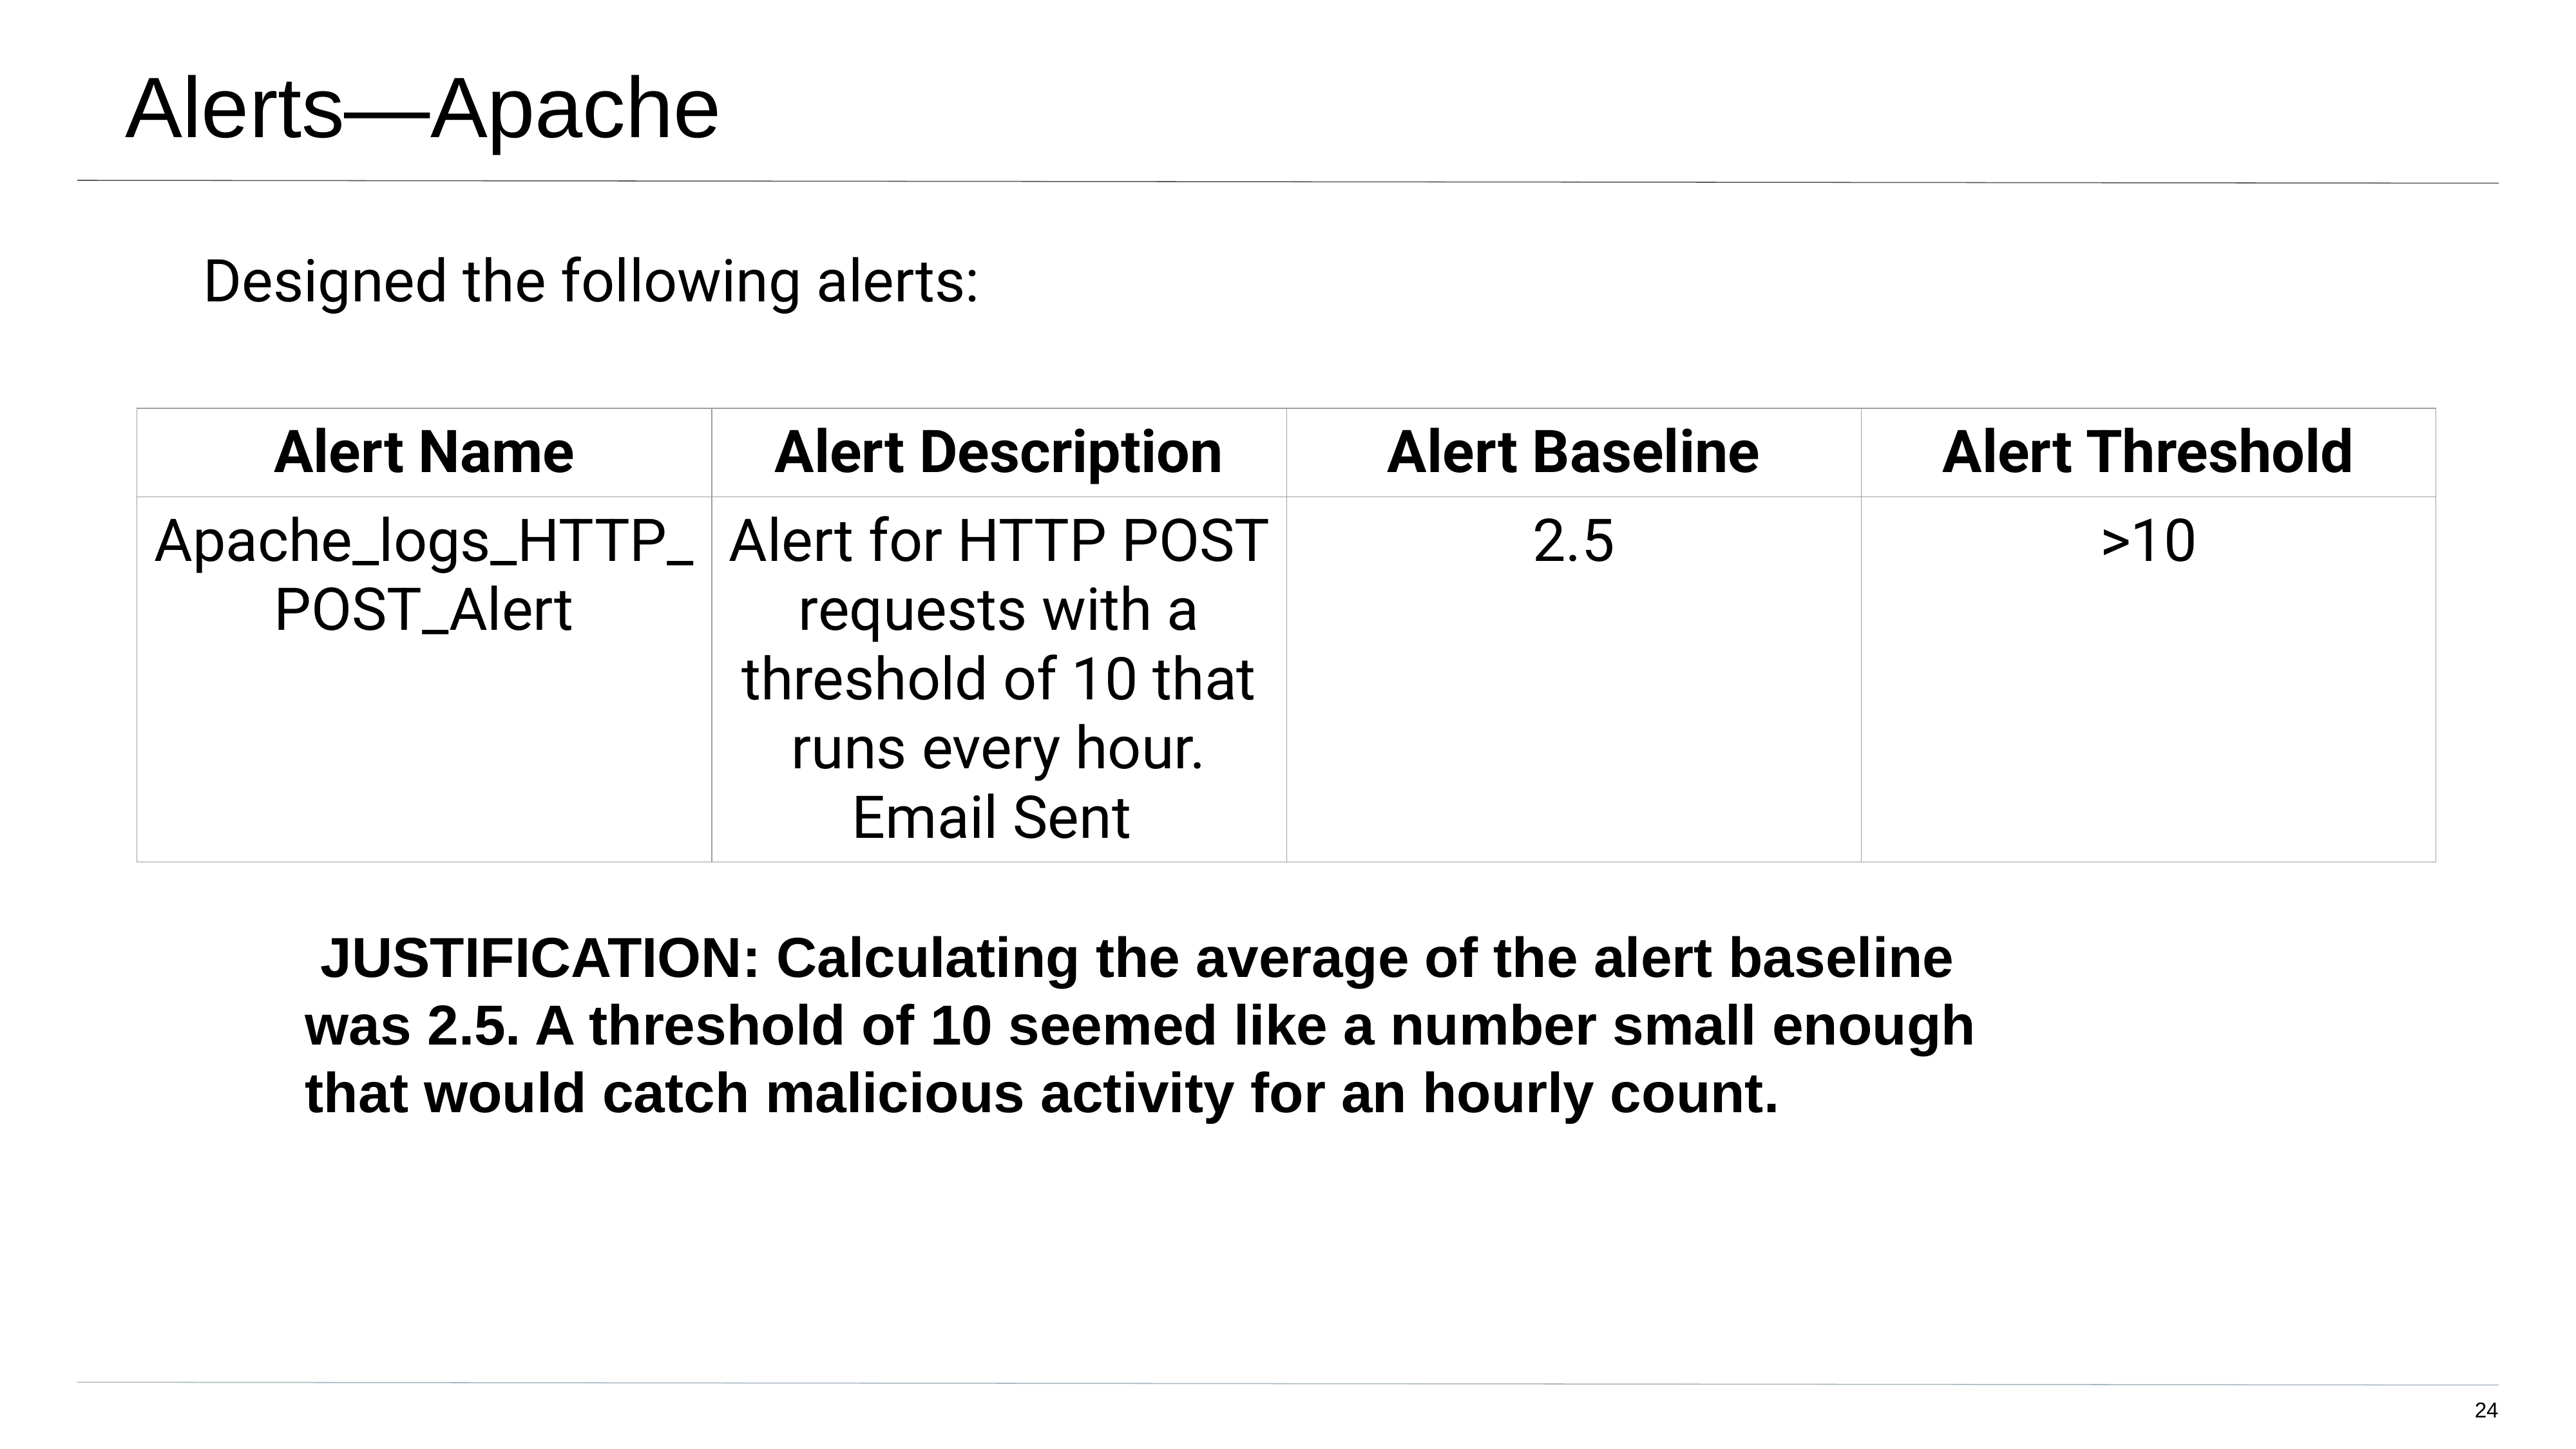

# Alerts—Apache
Designed the following alerts:

| Alert Name | Alert Description | Alert Baseline | Alert Threshold |
| --- | --- | --- | --- |
| Apache\_logs\_HTTP\_POST\_Alert | Alert for HTTP POST requests with a threshold of 10 that runs every hour. Email Sent | 2.5 | >10 |
 JUSTIFICATION: Calculating the average of the alert baseline was 2.5. A threshold of 10 seemed like a number small enough that would catch malicious activity for an hourly count.
24